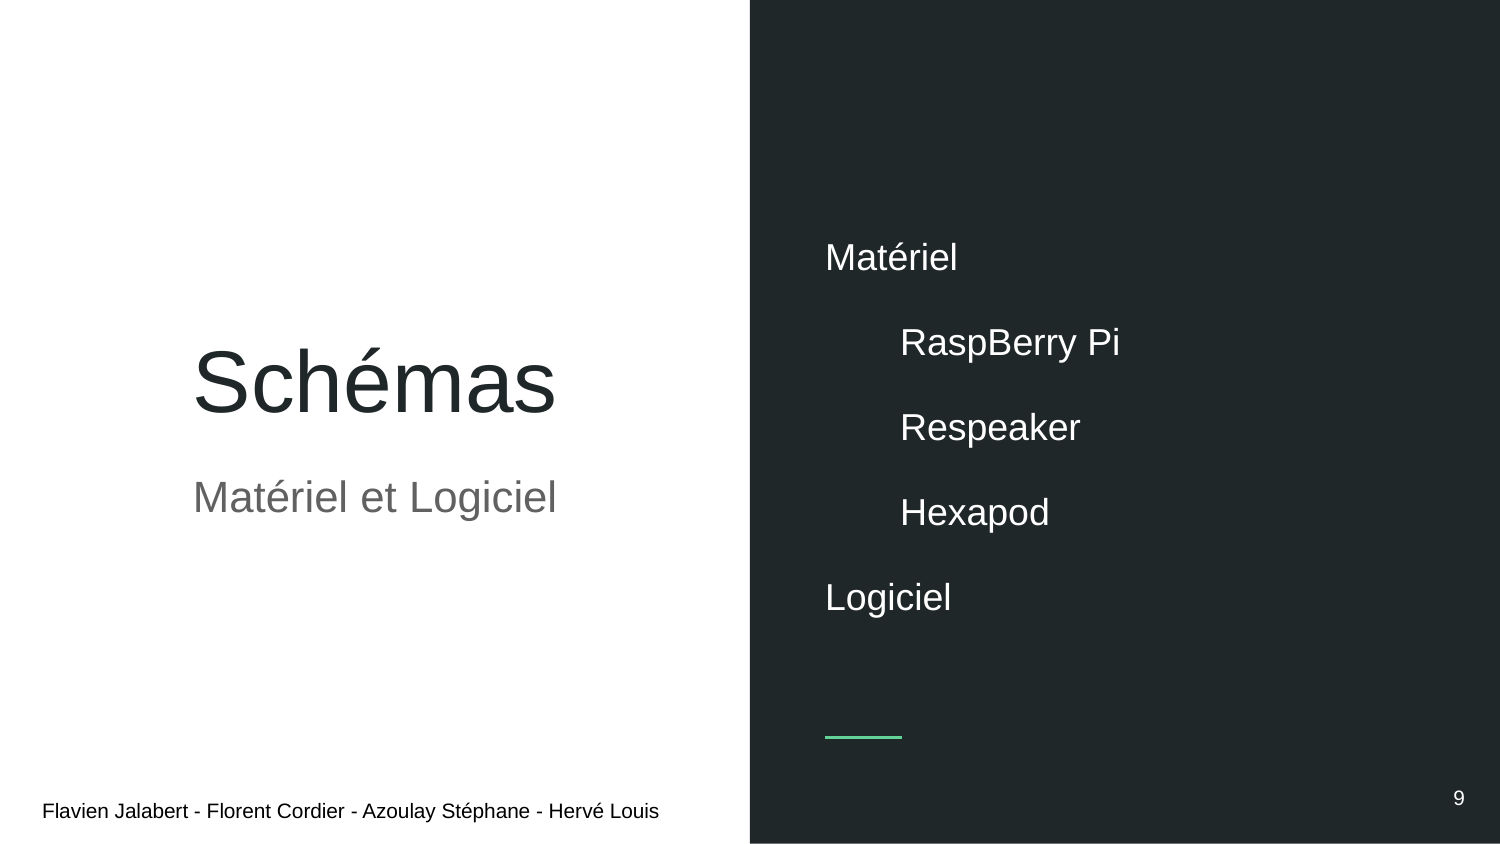

Matériel
RaspBerry Pi
Respeaker
Hexapod
Logiciel
# Schémas
Matériel et Logiciel
9